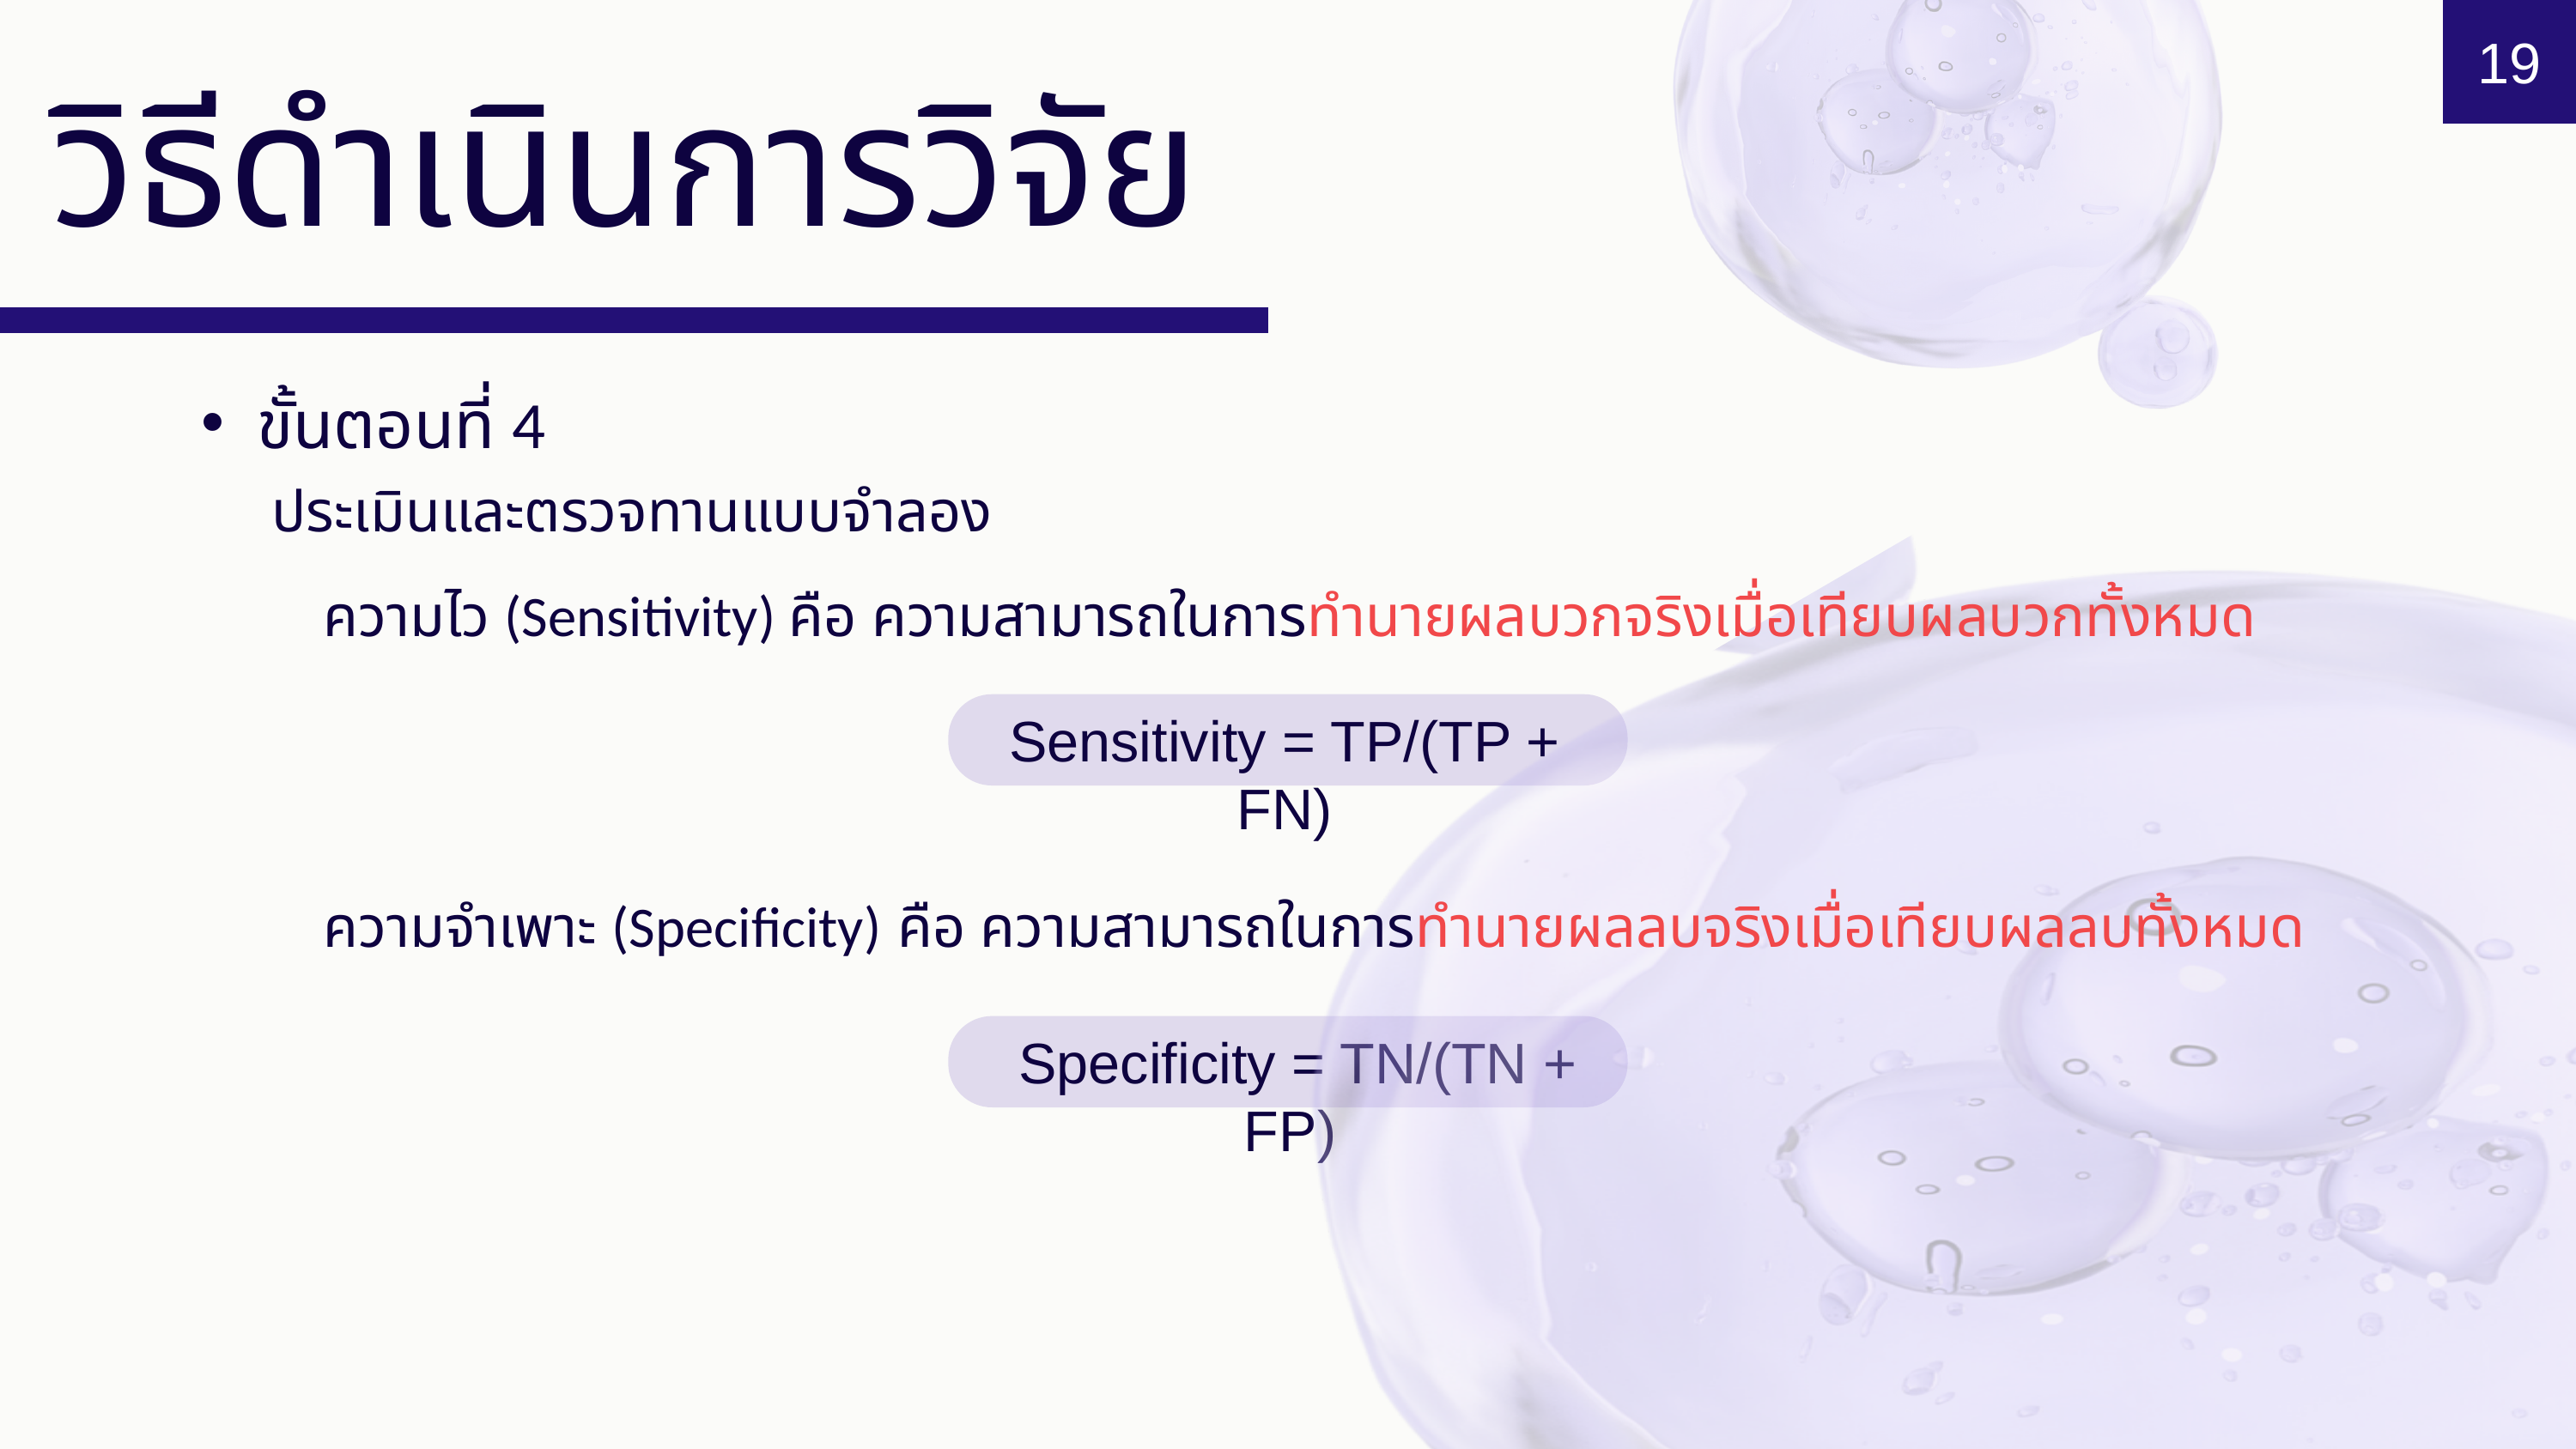

19

วิธีดำเนินการวิจัย

ขั้นตอนที่ 4
ประเมินและตรวจทานแบบจำลอง
       ความไว (Sensitivity) คือ ความสามารถในการทำนายผลบวกจริงเมื่อเทียบผลบวกทั้งหมด

Sensitivity = TP/(TP + FN)
       ความจำเพาะ (Specificity) คือ ความสามารถในการทำ﻿นายผลลบจริงเมื่อเทียบผลลบทั้งหมด

Specificity = TN/(TN + FP)